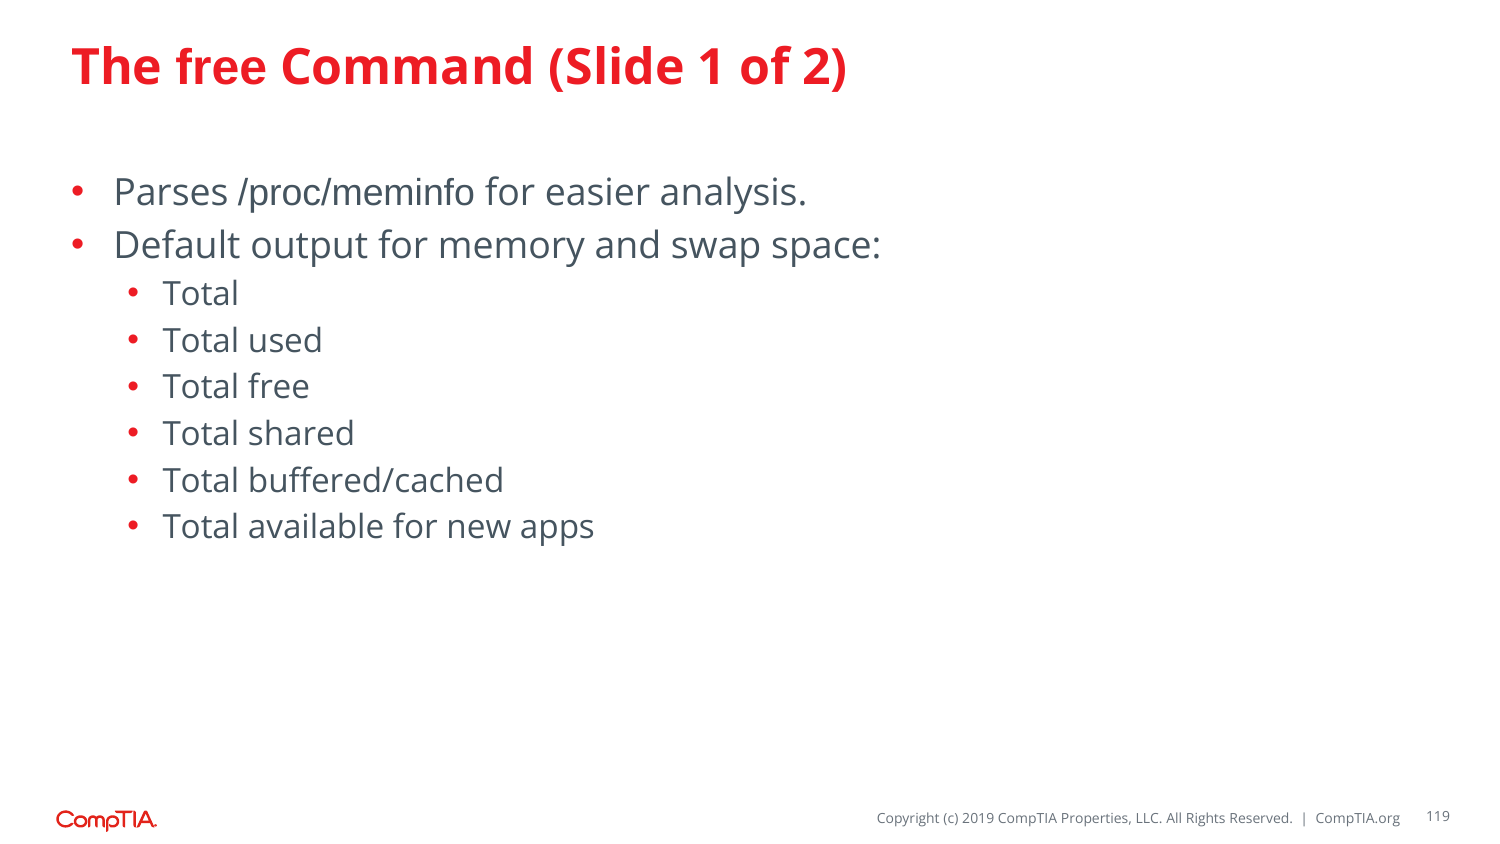

# The free Command (Slide 1 of 2)
Parses /proc/meminfo for easier analysis.
Default output for memory and swap space:
Total
Total used
Total free
Total shared
Total buffered/cached
Total available for new apps
119